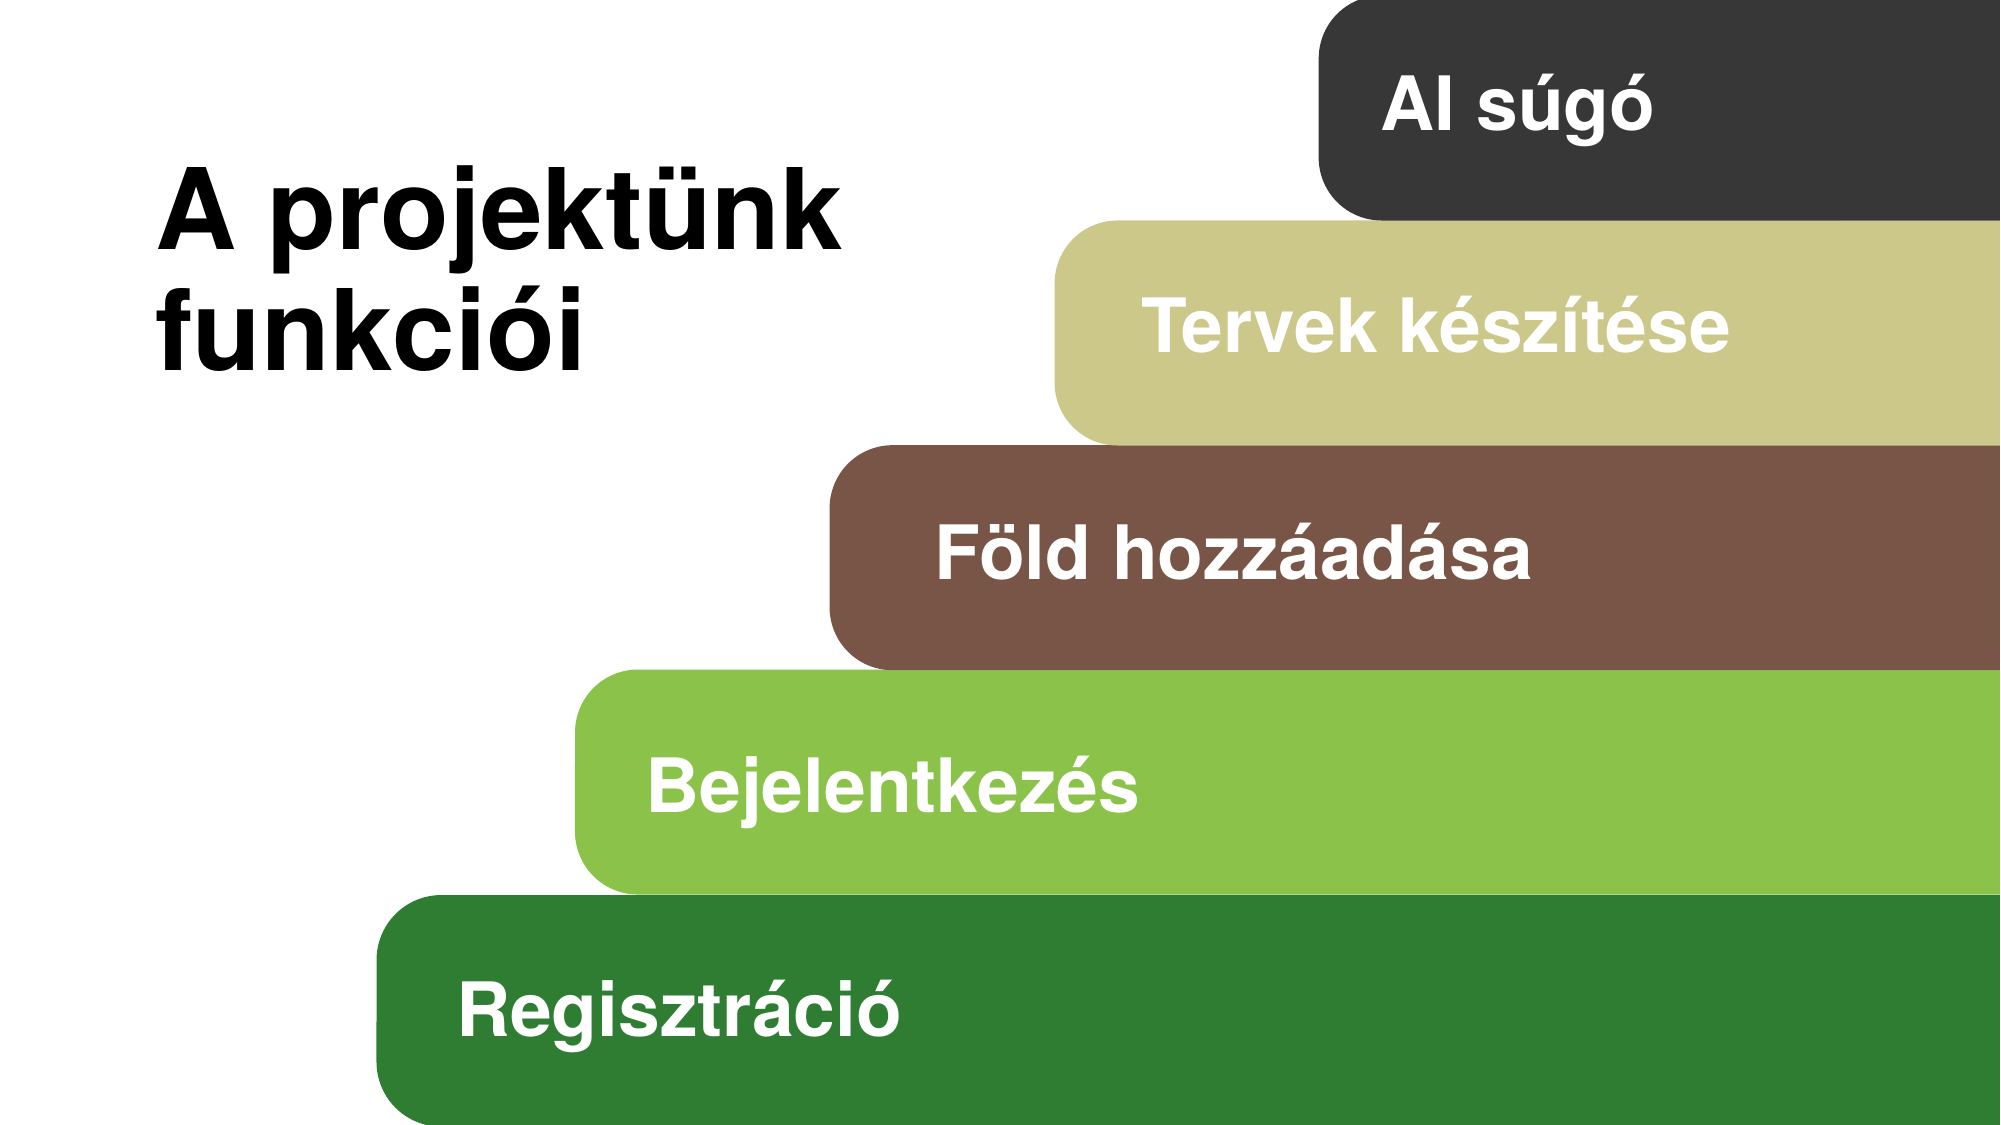

AI súgó
# A projektünk funkciói

Tervek készítése

Föld hozzáadása

Bejelentkezés

Regisztráció